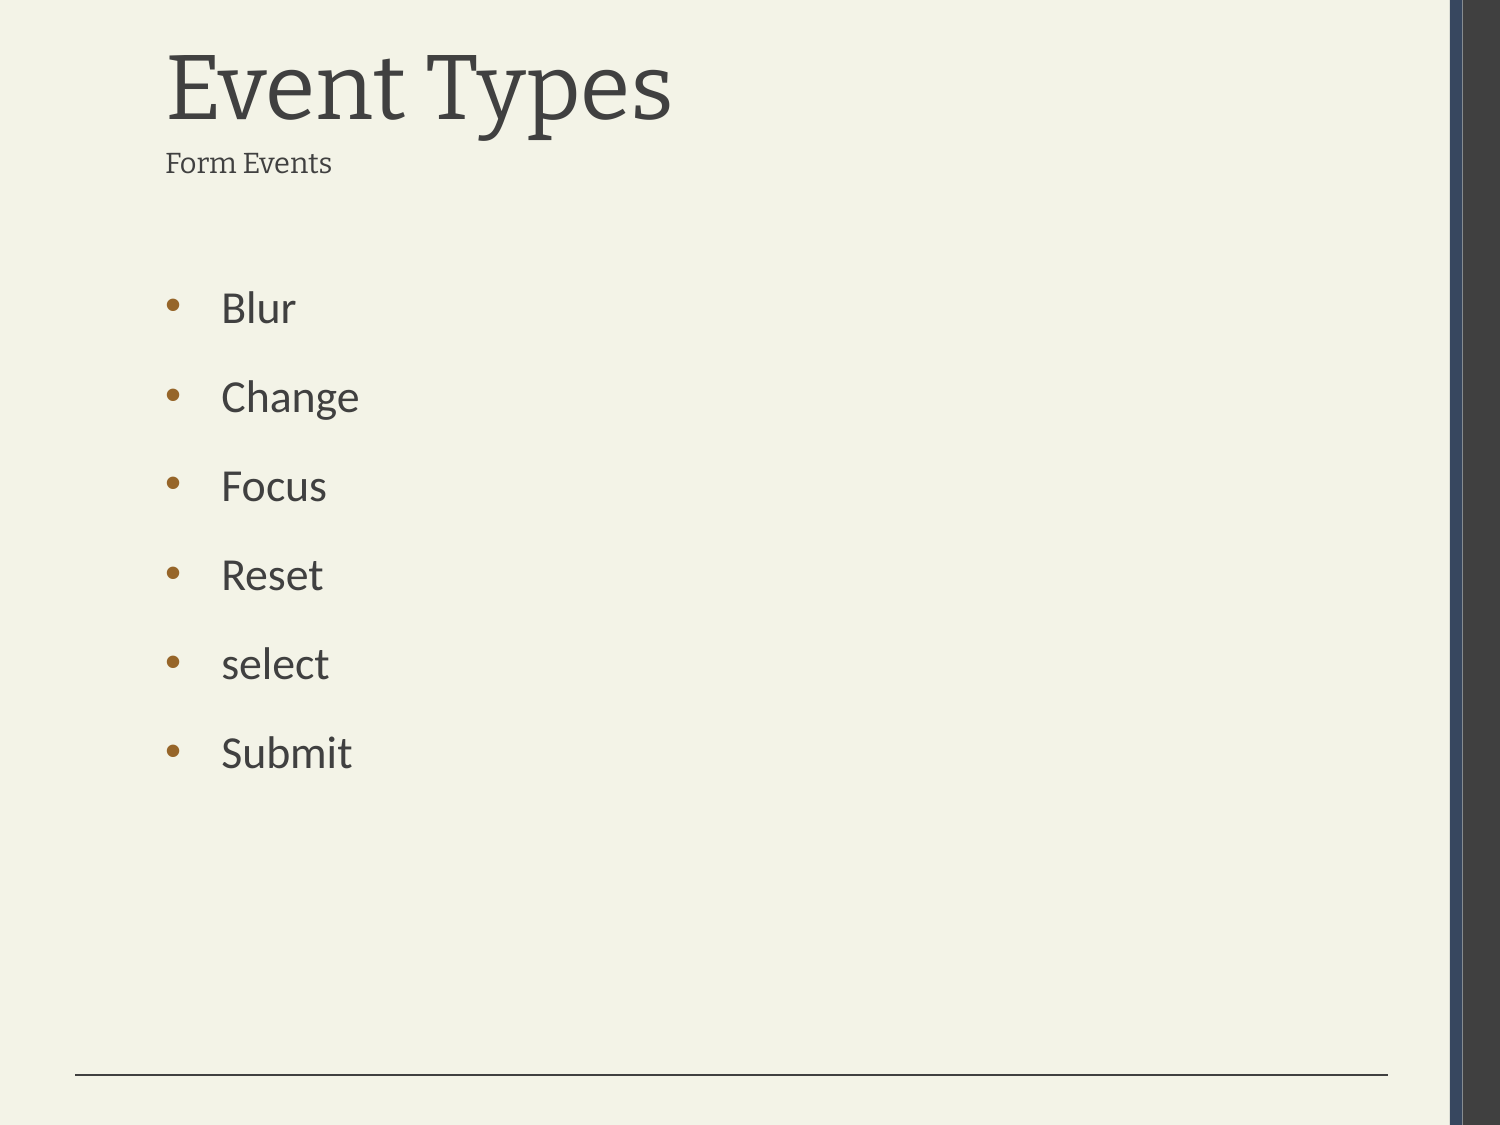

# Event Types
Form Events
Blur
Change
Focus
Reset
select
Submit